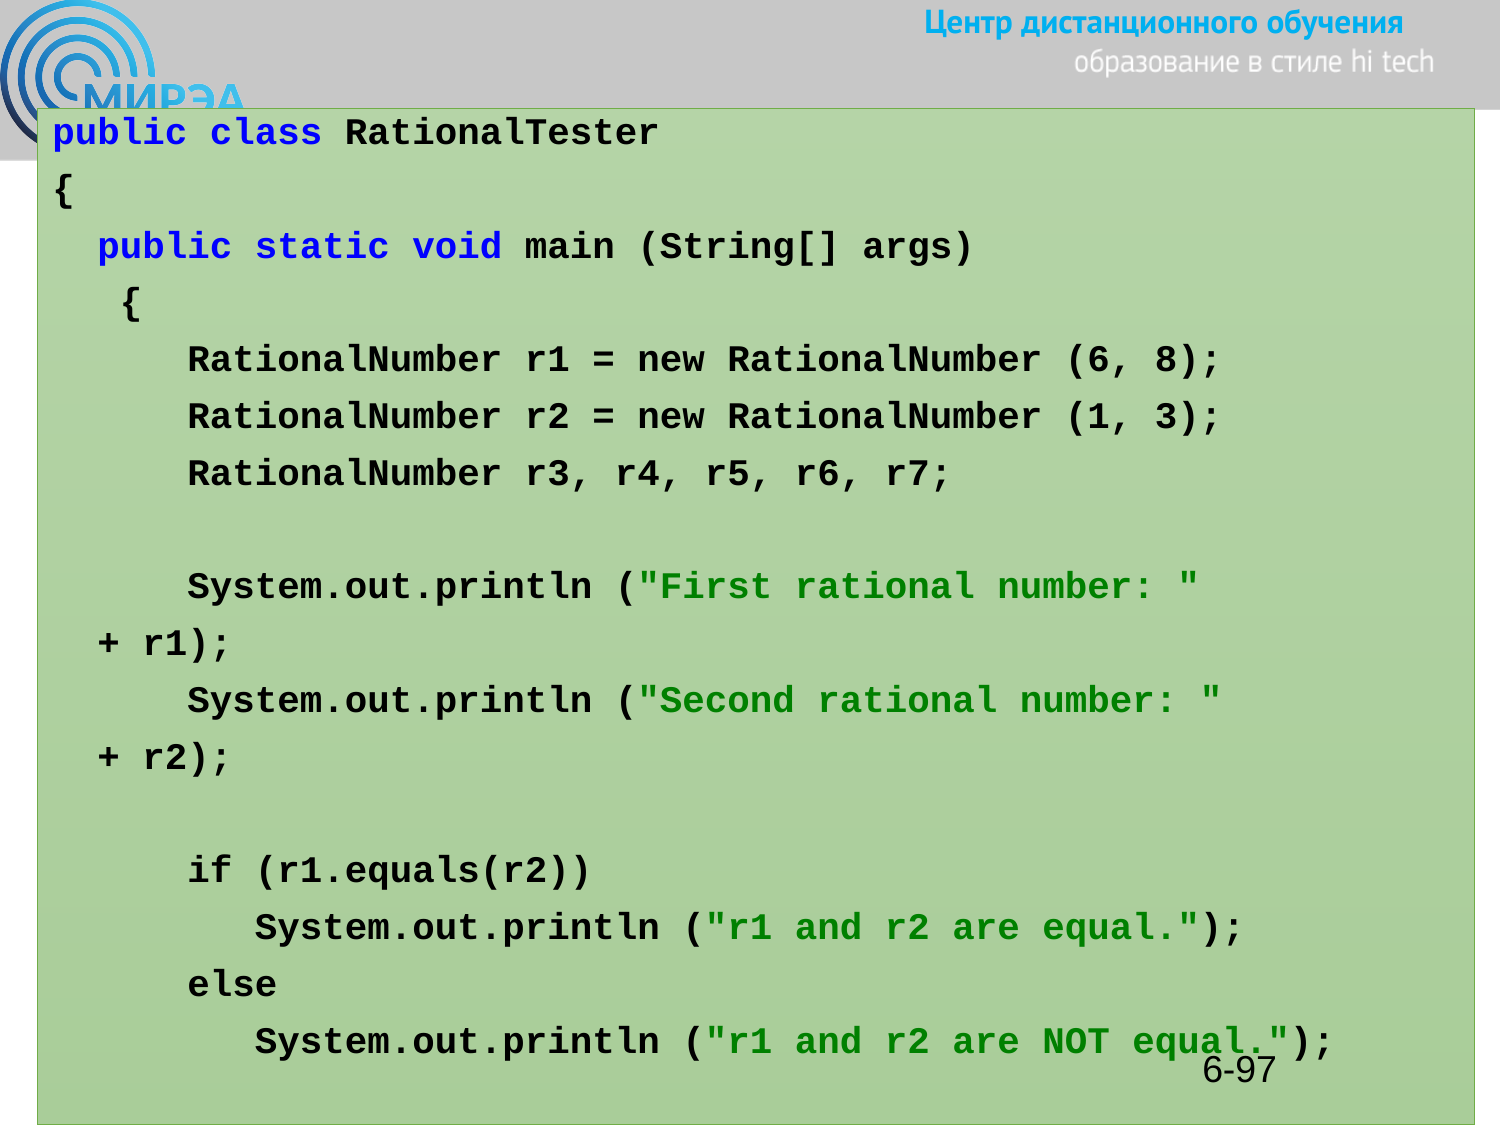

public class RationalTester
{
  public static void main (String[] args)
   {
      RationalNumber r1 = new RationalNumber (6, 8);
      RationalNumber r2 = new RationalNumber (1, 3);
      RationalNumber r3, r4, r5, r6, r7;

      System.out.println ("First rational number: "
  + r1);
      System.out.println ("Second rational number: "
  + r2);

      if (r1.equals(r2))
         System.out.println ("r1 and r2 are equal.");
      else
         System.out.println ("r1 and r2 are NOT equal.");

# RationalTester.java
6-97